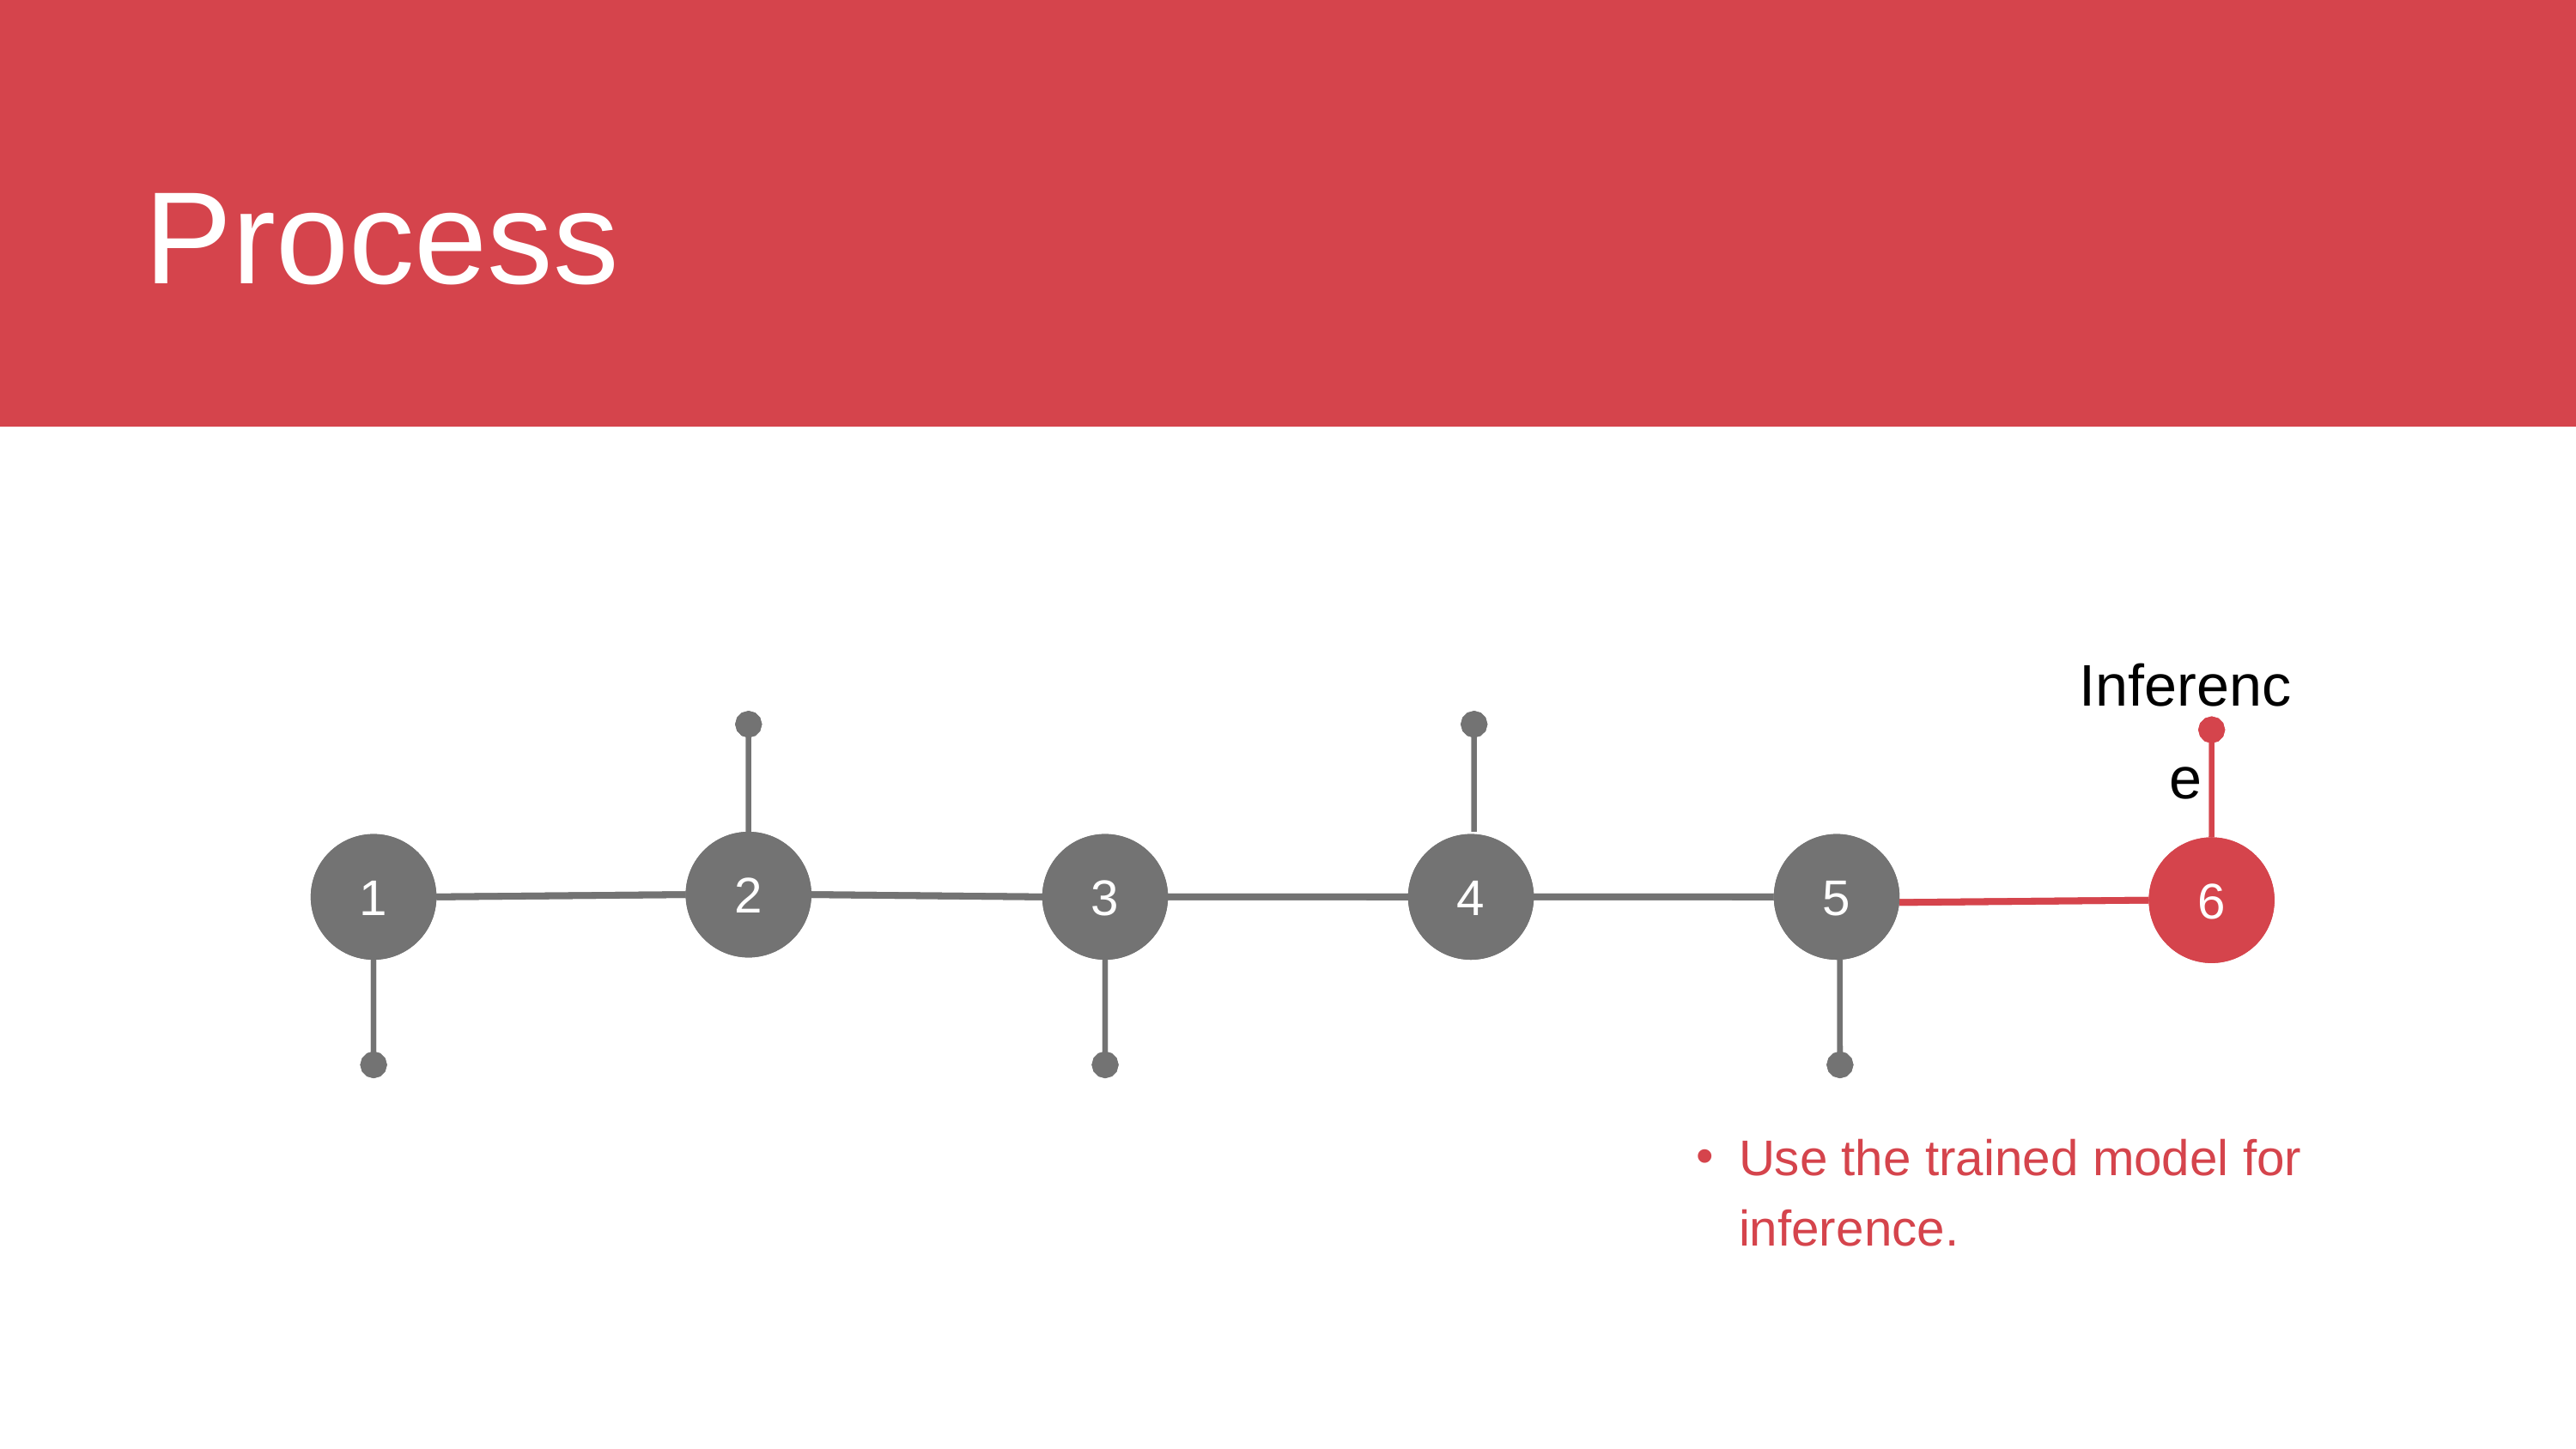

Process
Inference

2

2

1

1

3

3

4

4

5

5

2

6

Use the trained model for inference.